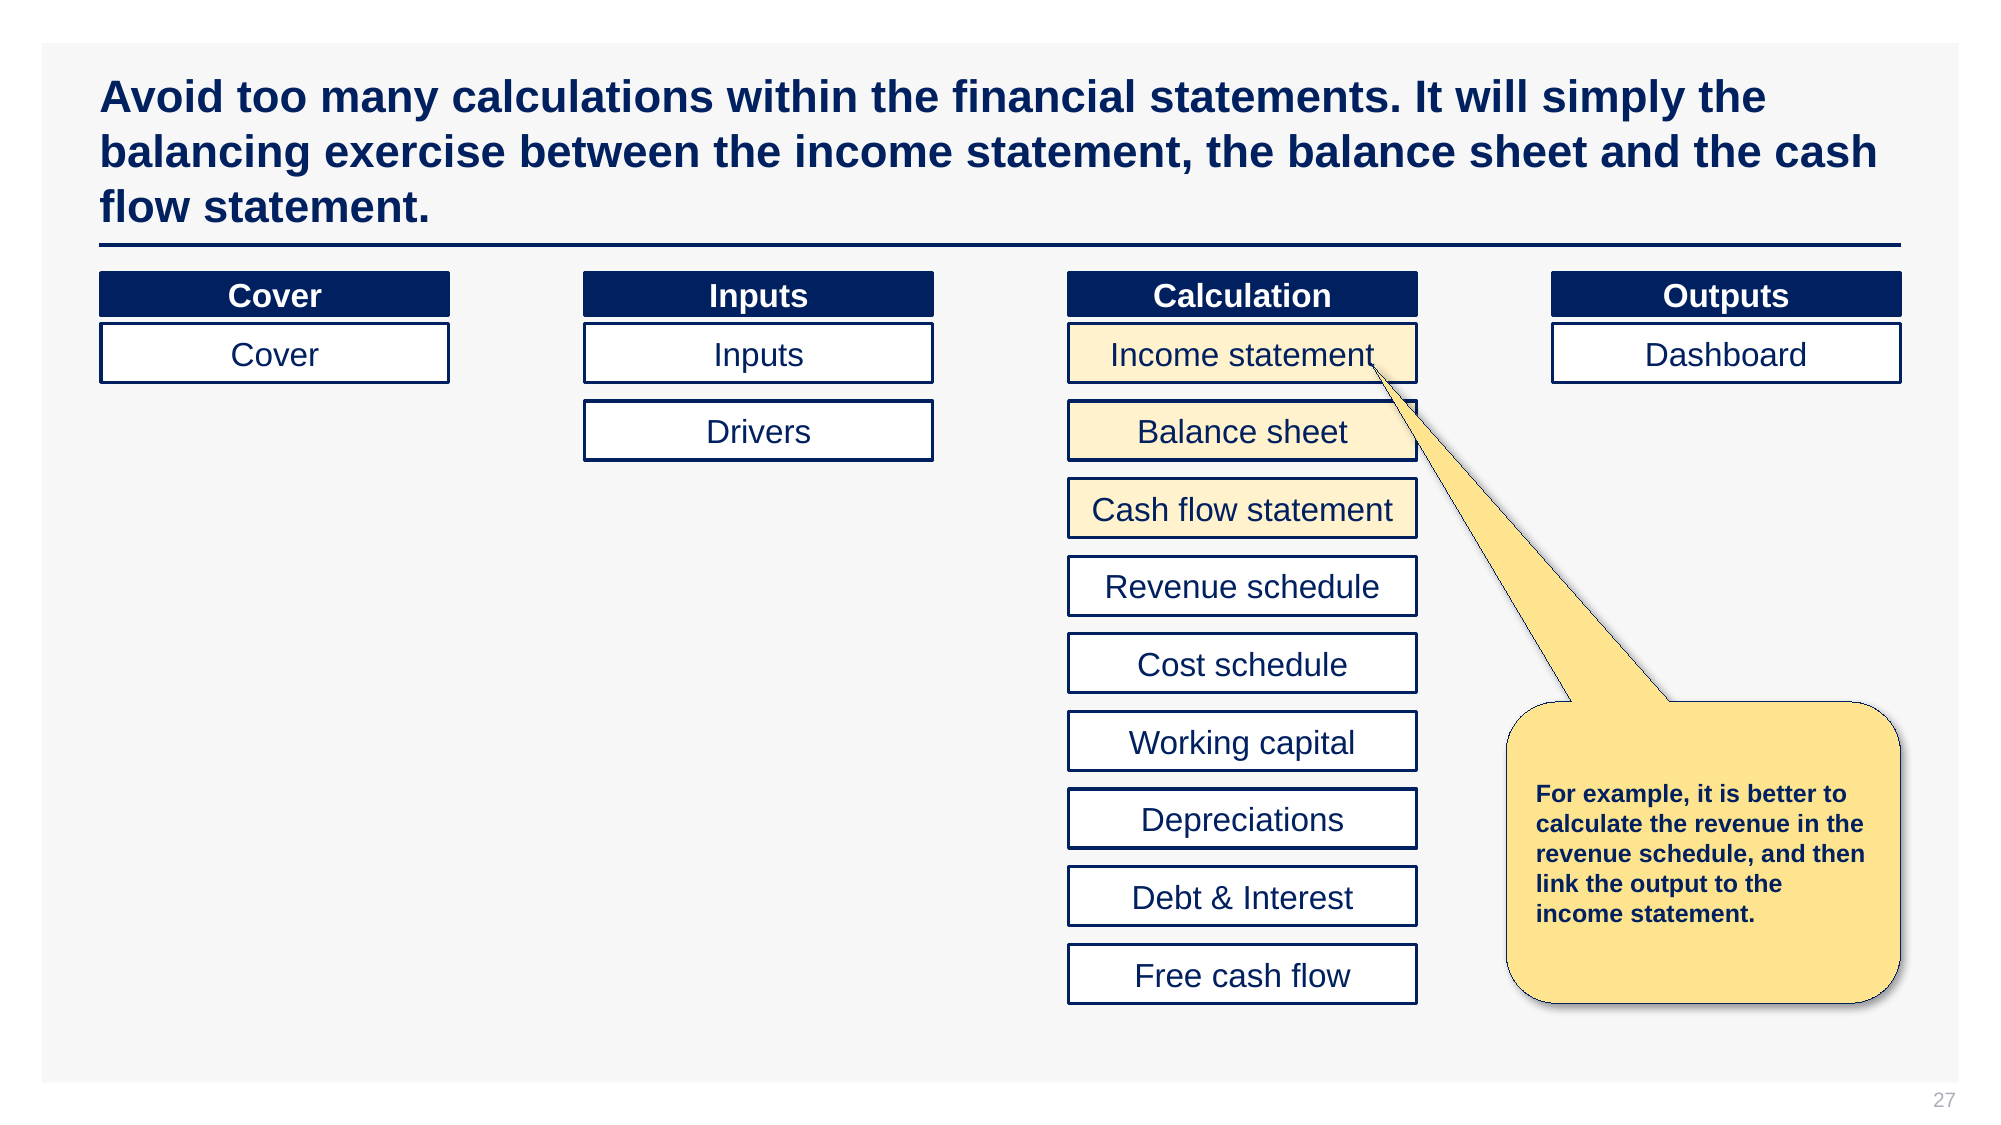

# Avoid too many calculations within the financial statements. It will simply the balancing exercise between the income statement, the balance sheet and the cash flow statement.
Cover
Inputs
Calculation
Outputs
Cover
Inputs
Income statement
Dashboard
Drivers
Balance sheet
Cash flow statement
Revenue schedule
Cost schedule
For example, it is better to calculate the revenue in the revenue schedule, and then link the output to the income statement.
Working capital
Depreciations
Debt & Interest
Free cash flow
27